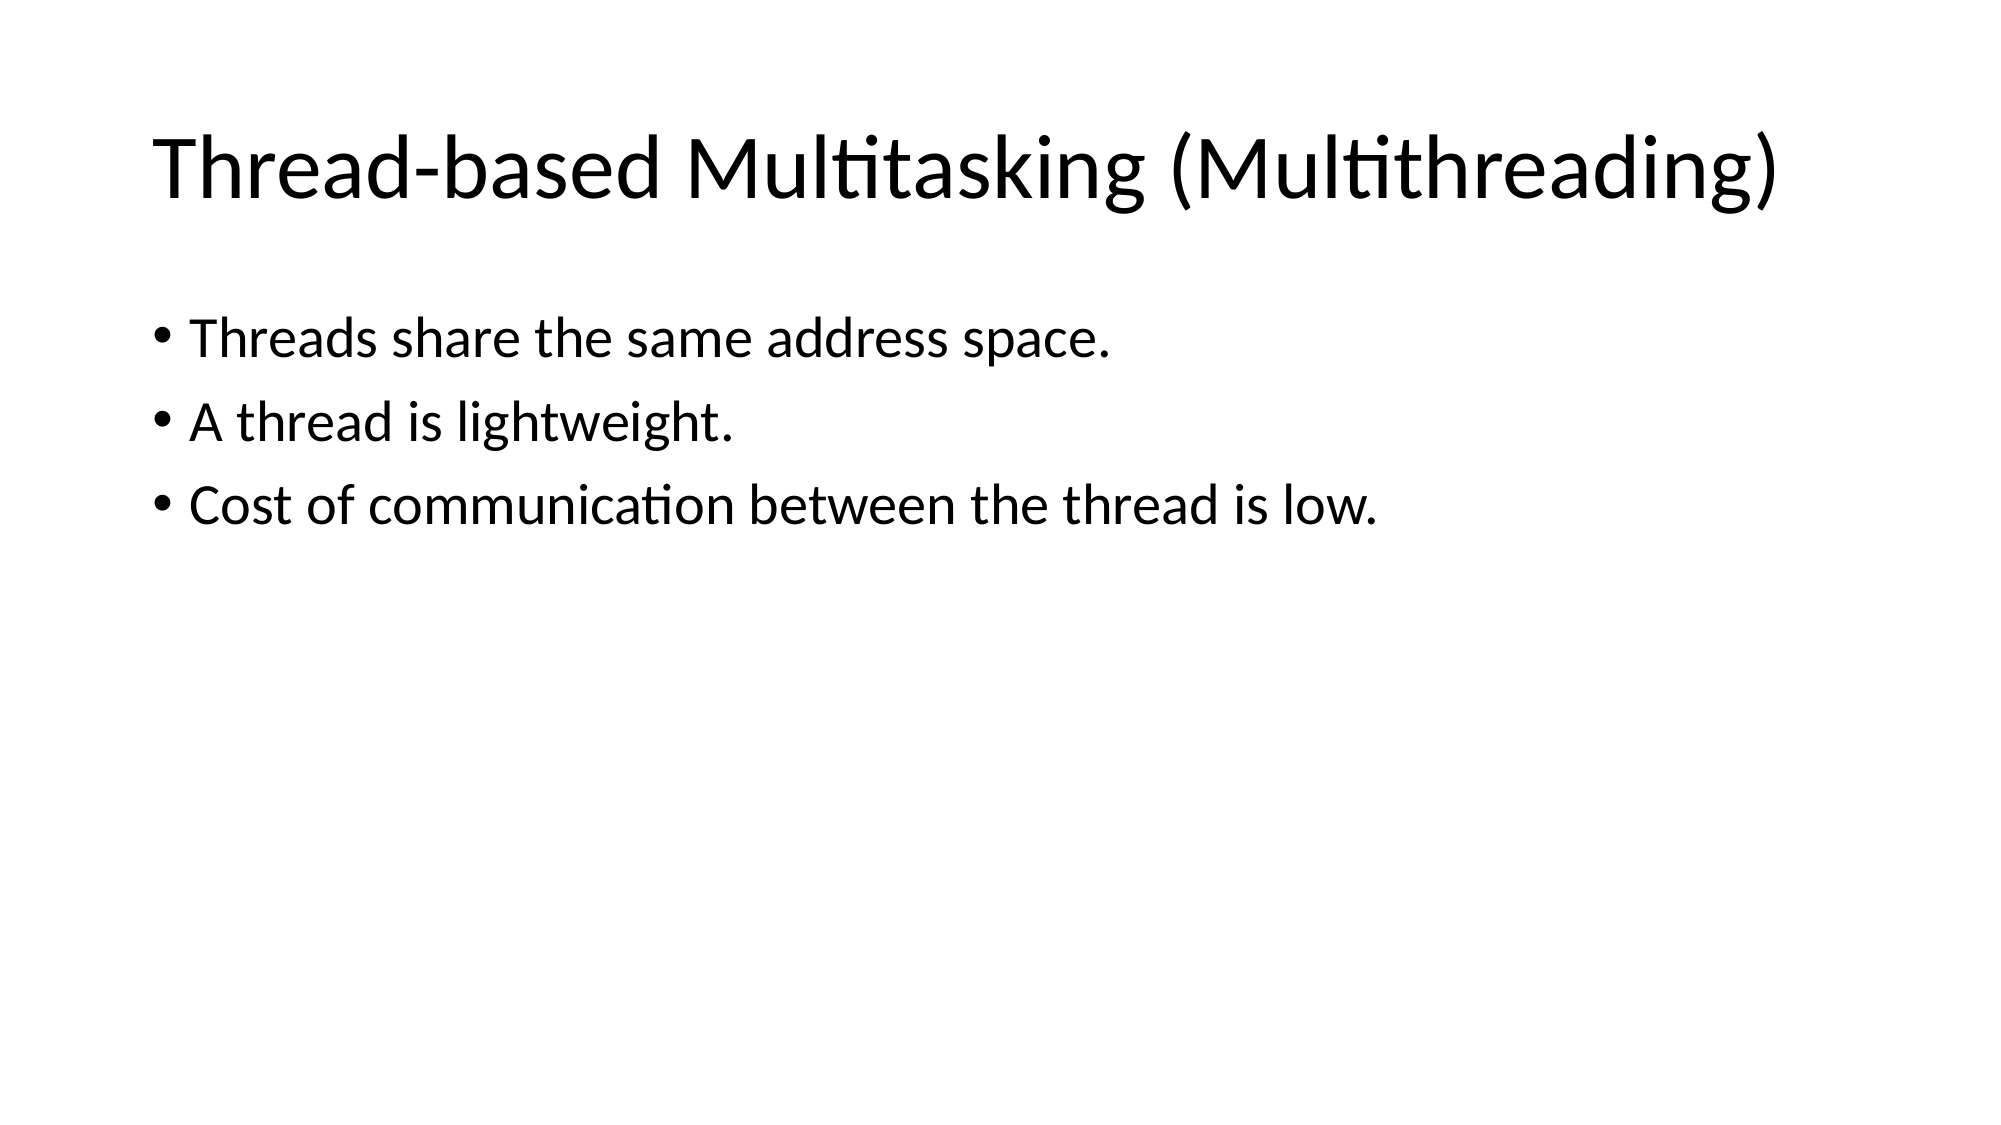

# Thread-based Multitasking (Multithreading)
Threads share the same address space.
A thread is lightweight.
Cost of communication between the thread is low.